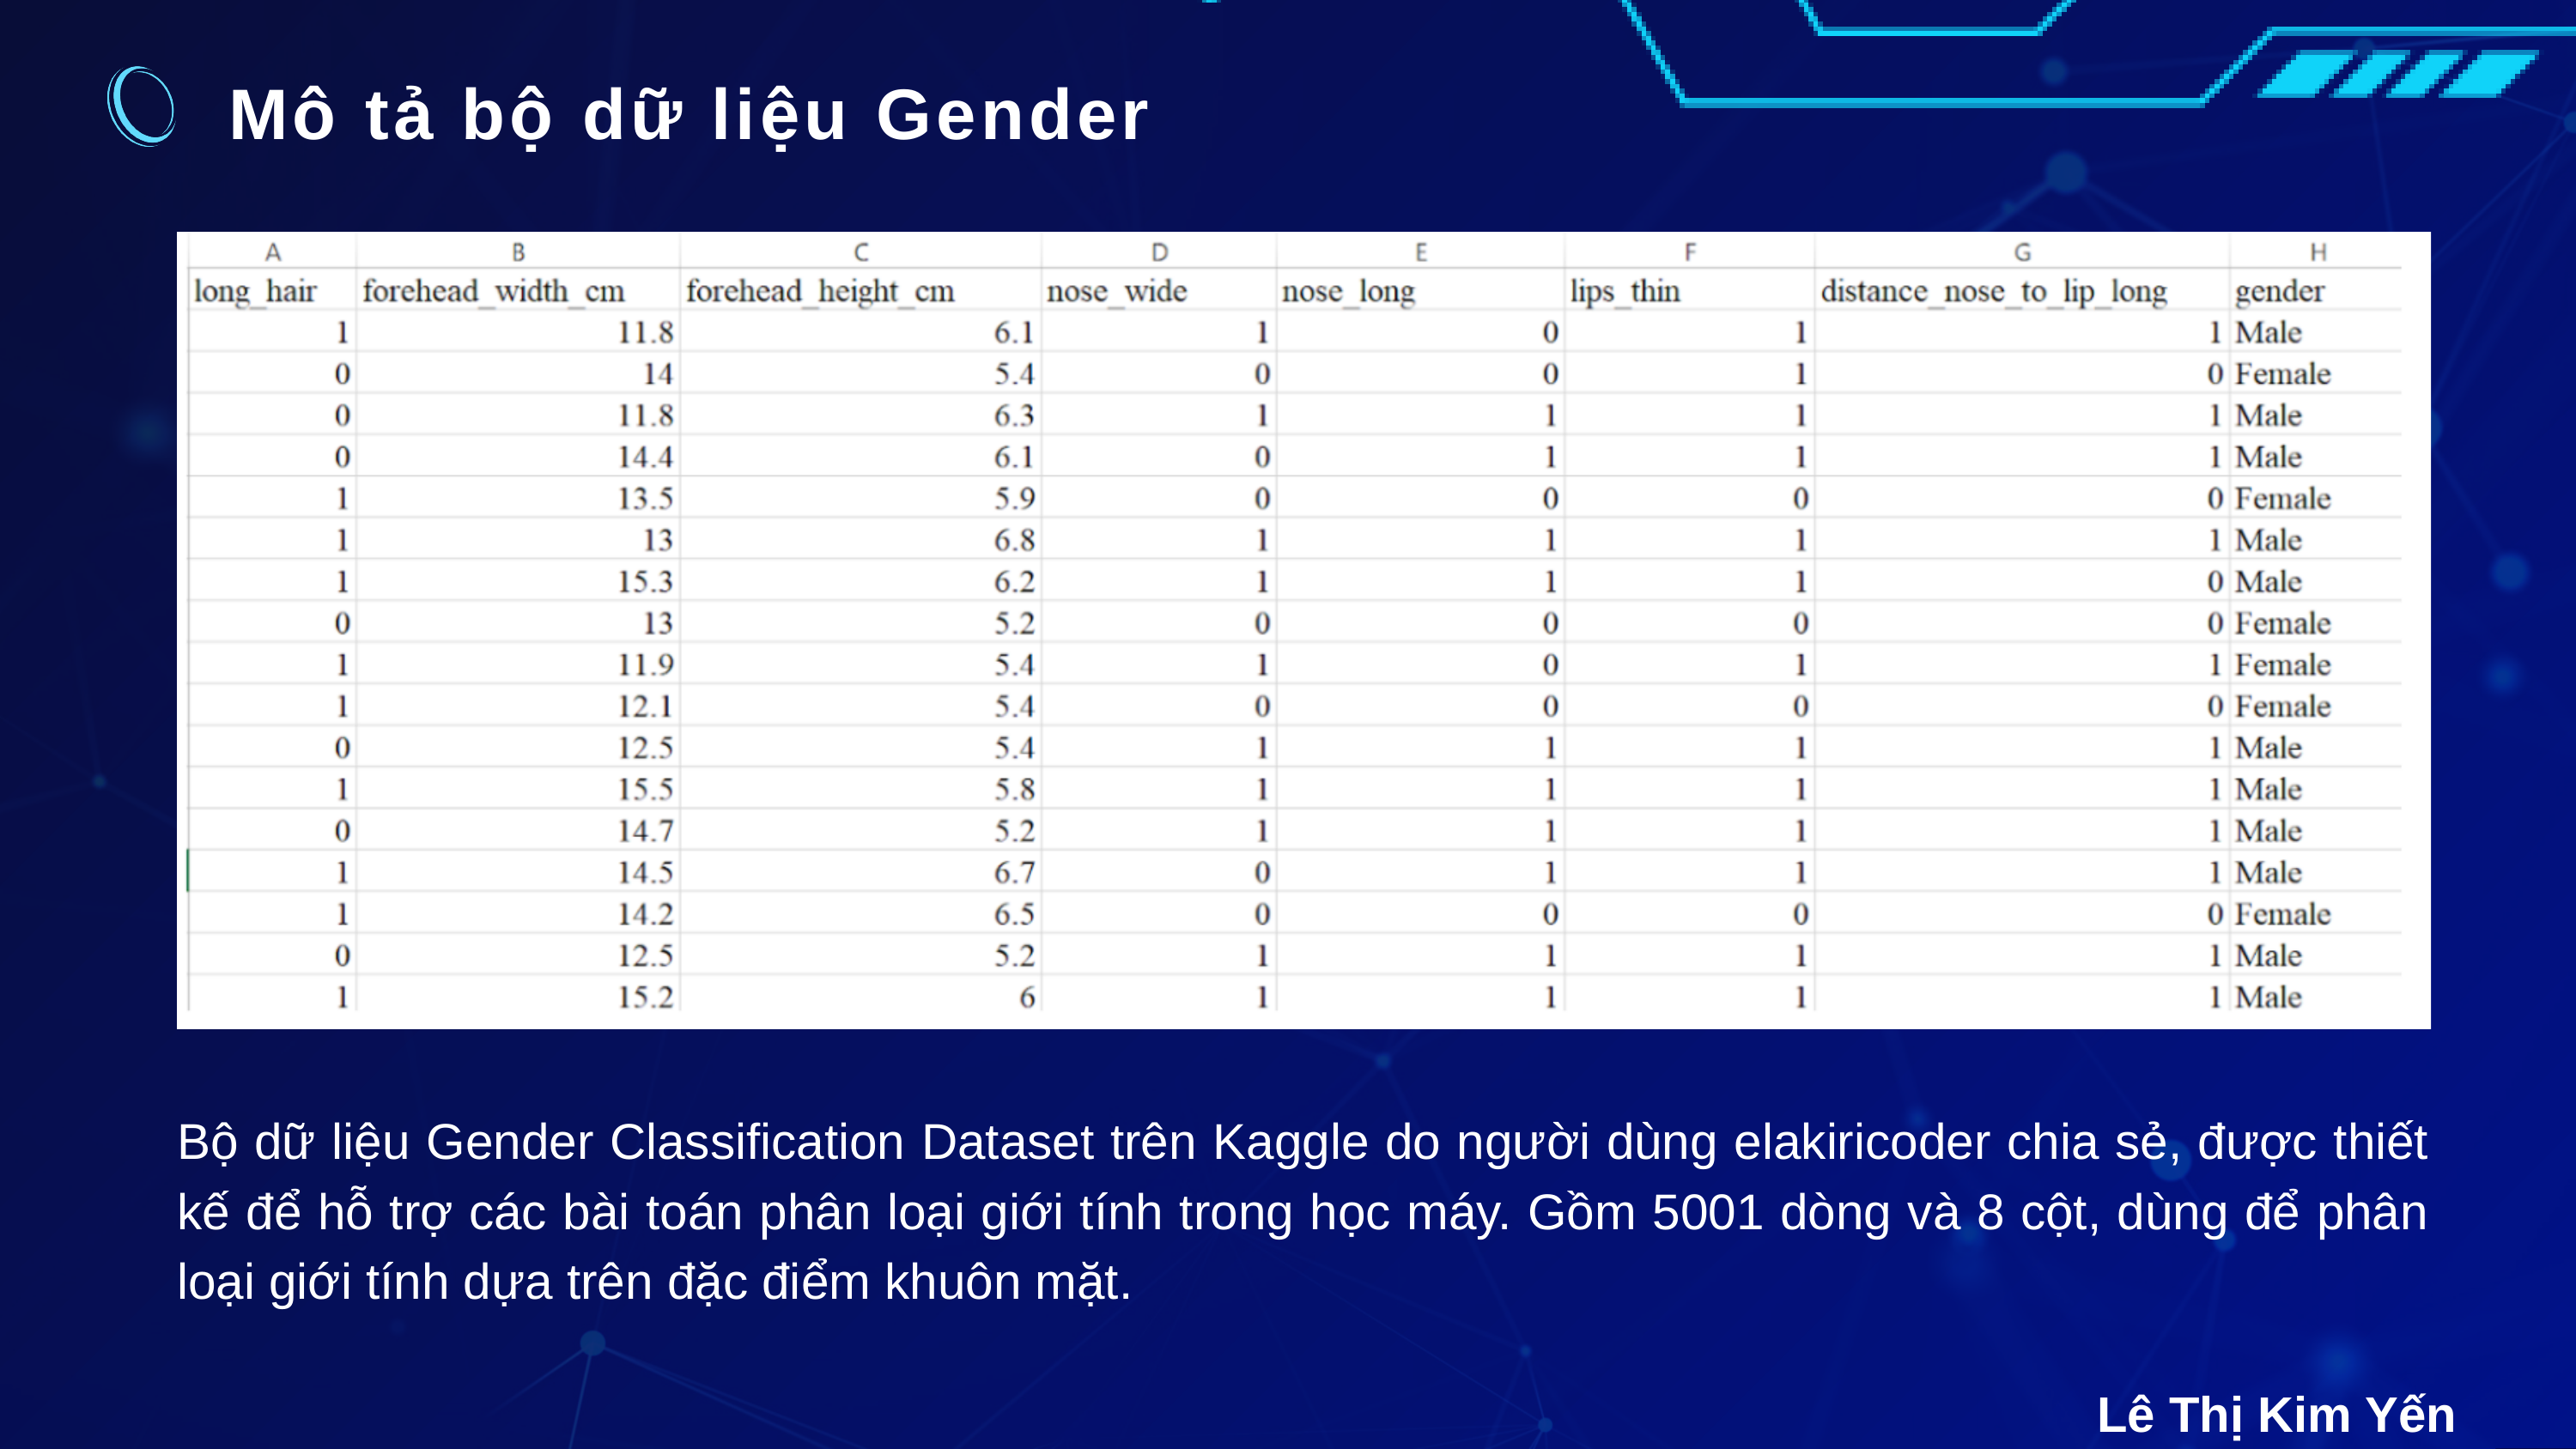

Mô tả bộ dữ liệu Gender

Bộ dữ liệu Gender Classification Dataset trên Kaggle do người dùng elakiricoder chia sẻ, được thiết kế để hỗ trợ các bài toán phân loại giới tính trong học máy. Gồm 5001 dòng và 8 cột, dùng để phân loại giới tính dựa trên đặc điểm khuôn mặt.
Lê Thị Kim Yến